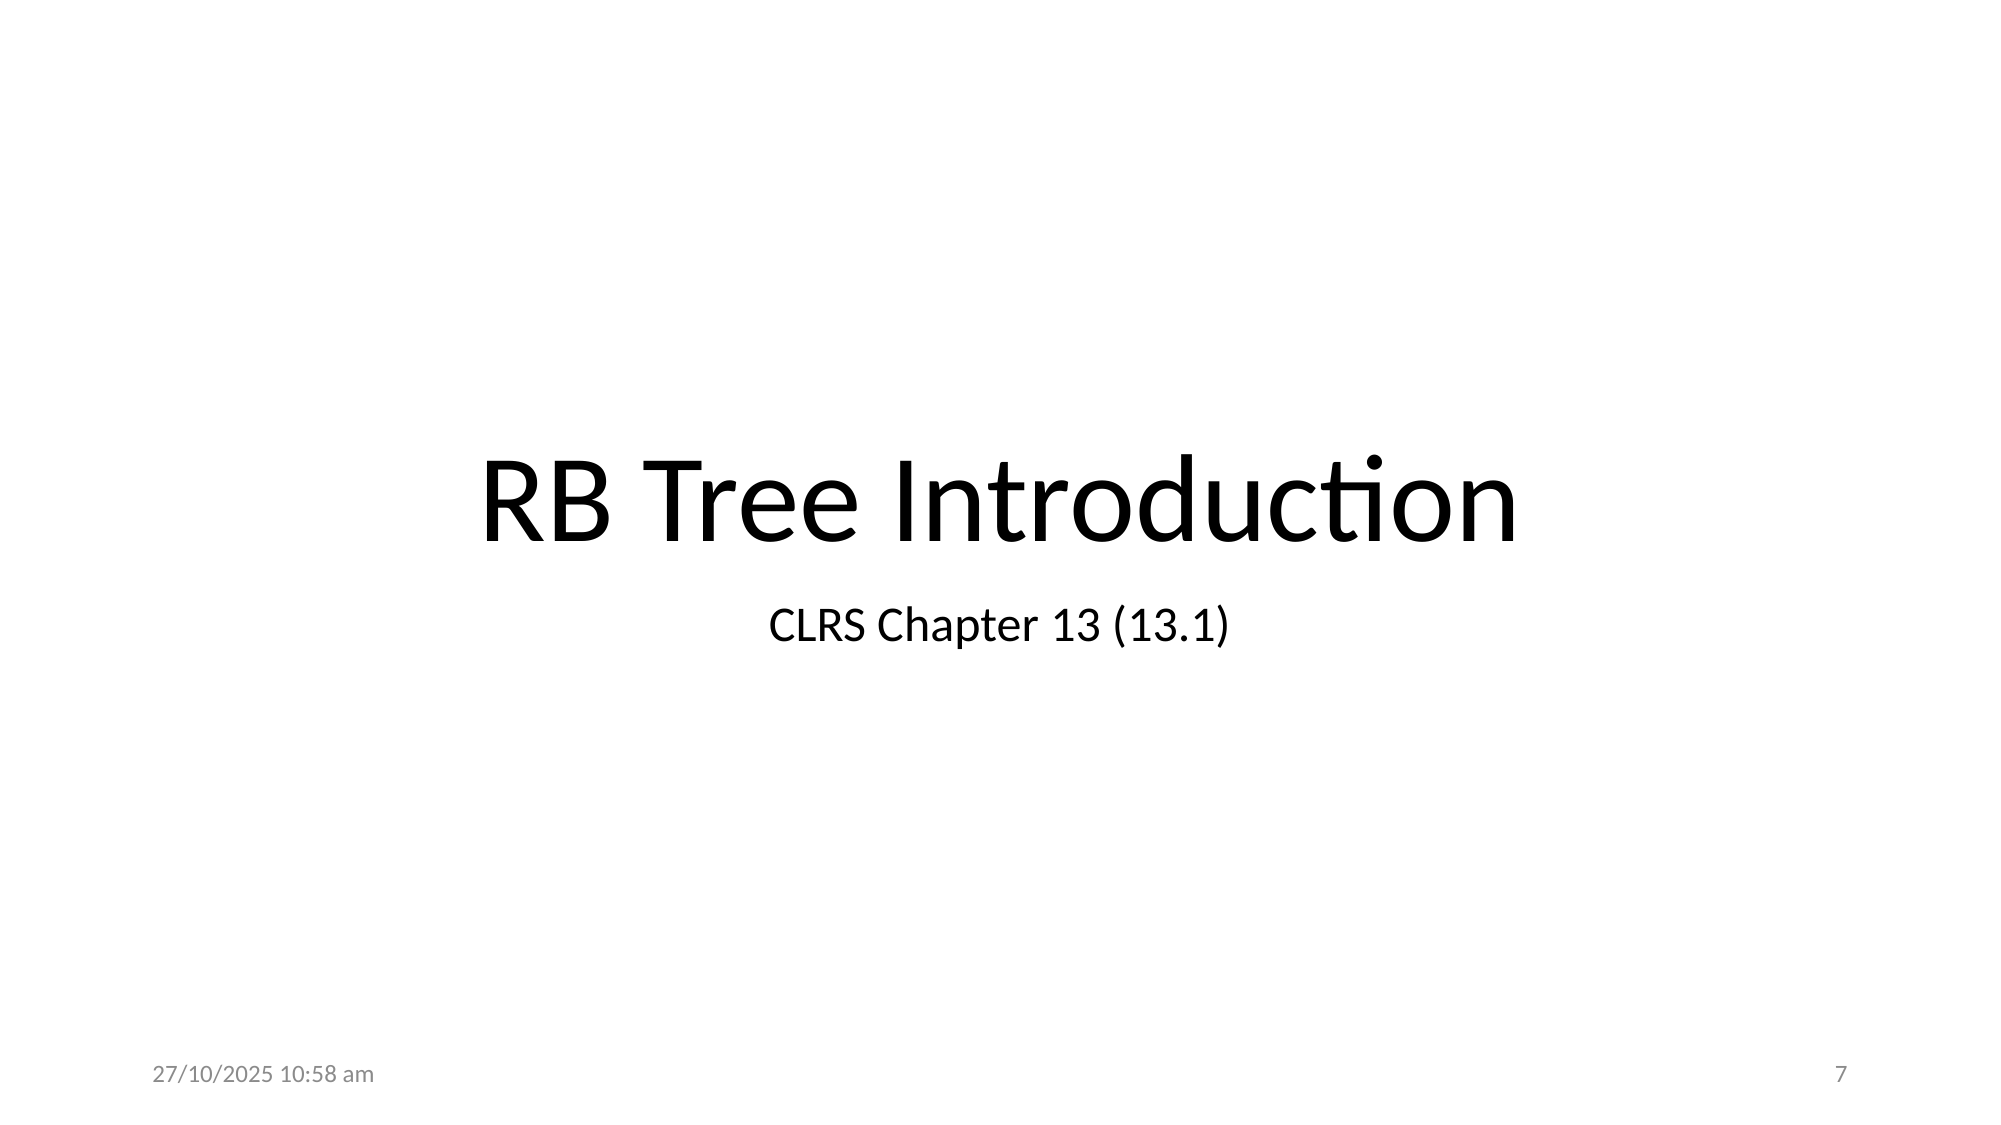

# RB Tree Introduction
CLRS Chapter 13 (13.1)
27/10/2025 10:58 am
7